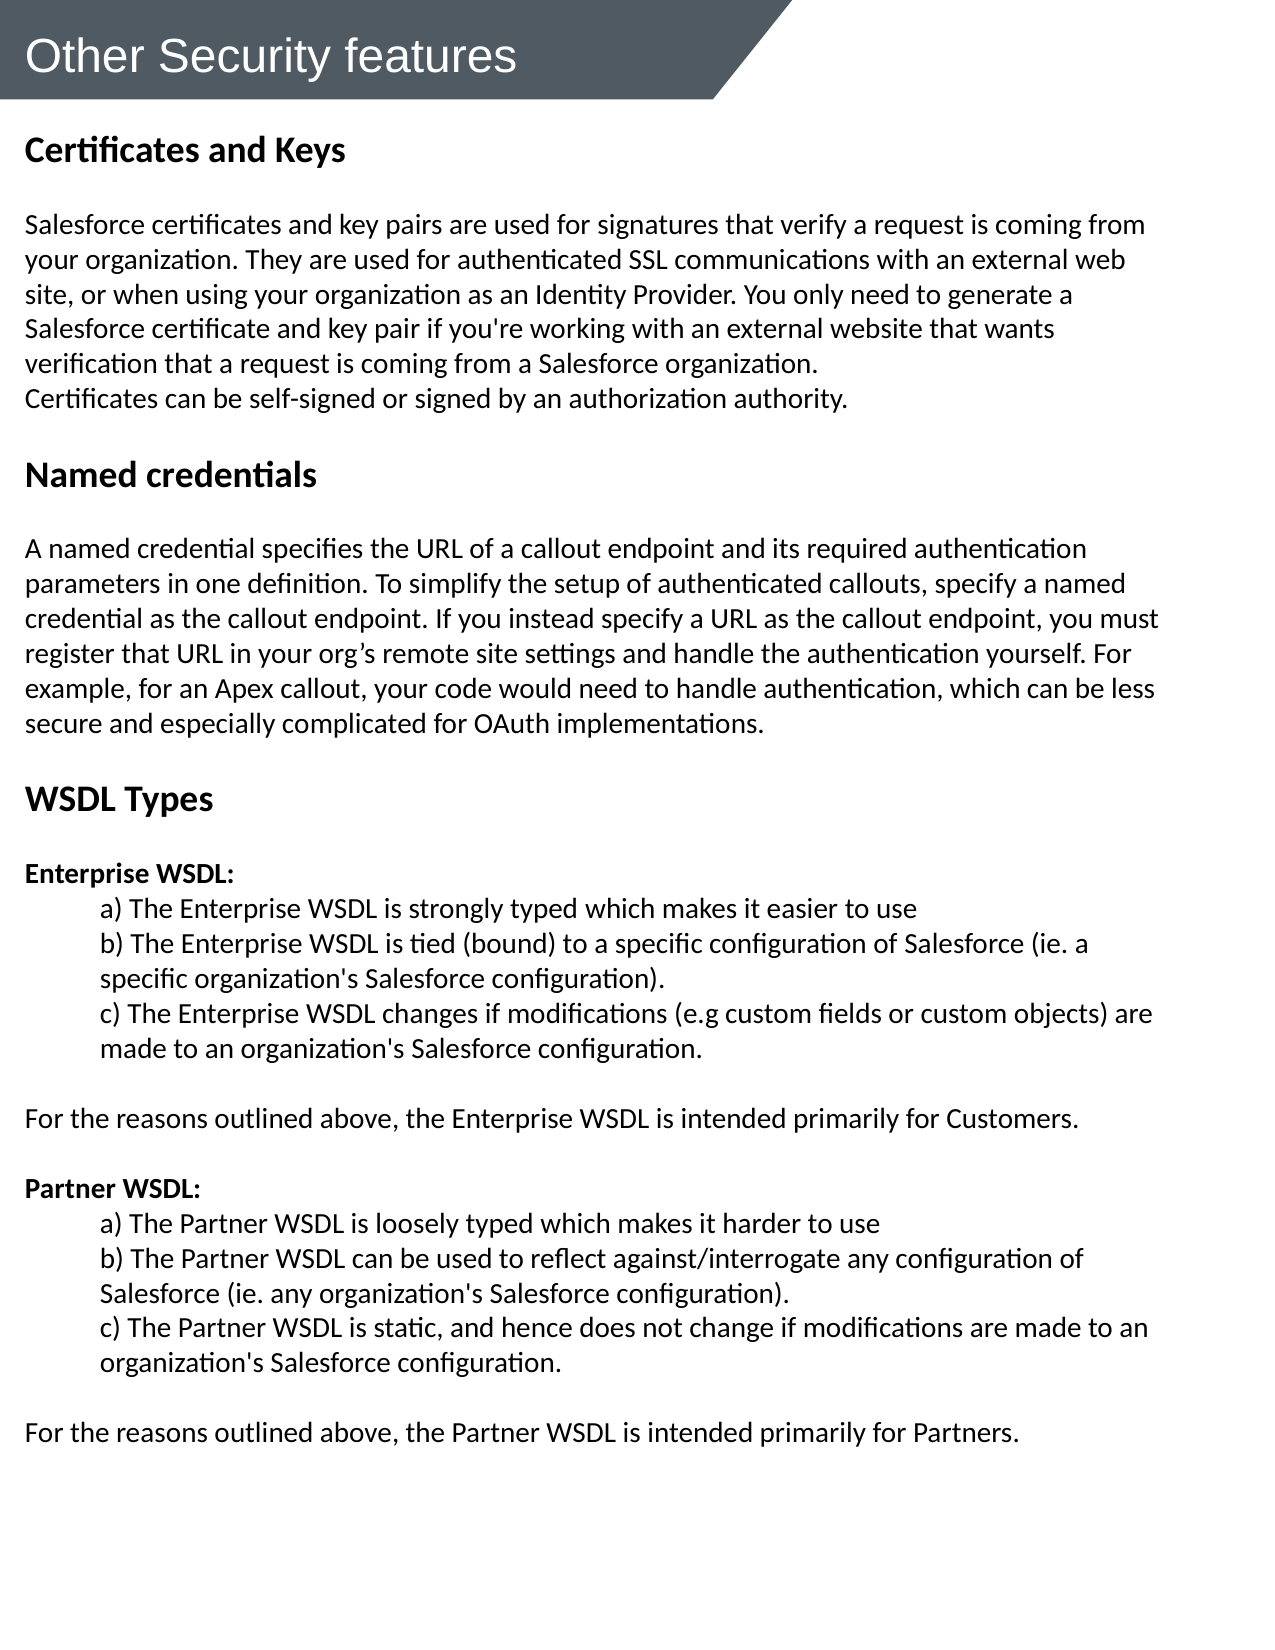

# Other Security features
Certificates and Keys

Salesforce certificates and key pairs are used for signatures that verify a request is coming from your organization. They are used for authenticated SSL communications with an external web site, or when using your organization as an Identity Provider. You only need to generate a Salesforce certificate and key pair if you're working with an external website that wants verification that a request is coming from a Salesforce organization.
Certificates can be self-signed or signed by an authorization authority.

Named credentials

A named credential specifies the URL of a callout endpoint and its required authentication parameters in one definition. To simplify the setup of authenticated callouts, specify a named credential as the callout endpoint. If you instead specify a URL as the callout endpoint, you must register that URL in your org’s remote site settings and handle the authentication yourself. For example, for an Apex callout, your code would need to handle authentication, which can be less secure and especially complicated for OAuth implementations.

WSDL Types

Enterprise WSDL:
a) The Enterprise WSDL is strongly typed which makes it easier to use
b) The Enterprise WSDL is tied (bound) to a specific configuration of Salesforce (ie. a specific organization's Salesforce configuration).
c) The Enterprise WSDL changes if modifications (e.g custom fields or custom objects) are made to an organization's Salesforce configuration.

For the reasons outlined above, the Enterprise WSDL is intended primarily for Customers.

Partner WSDL:
a) The Partner WSDL is loosely typed which makes it harder to use
b) The Partner WSDL can be used to reflect against/interrogate any configuration of Salesforce (ie. any organization's Salesforce configuration).
c) The Partner WSDL is static, and hence does not change if modifications are made to an organization's Salesforce configuration.

For the reasons outlined above, the Partner WSDL is intended primarily for Partners.